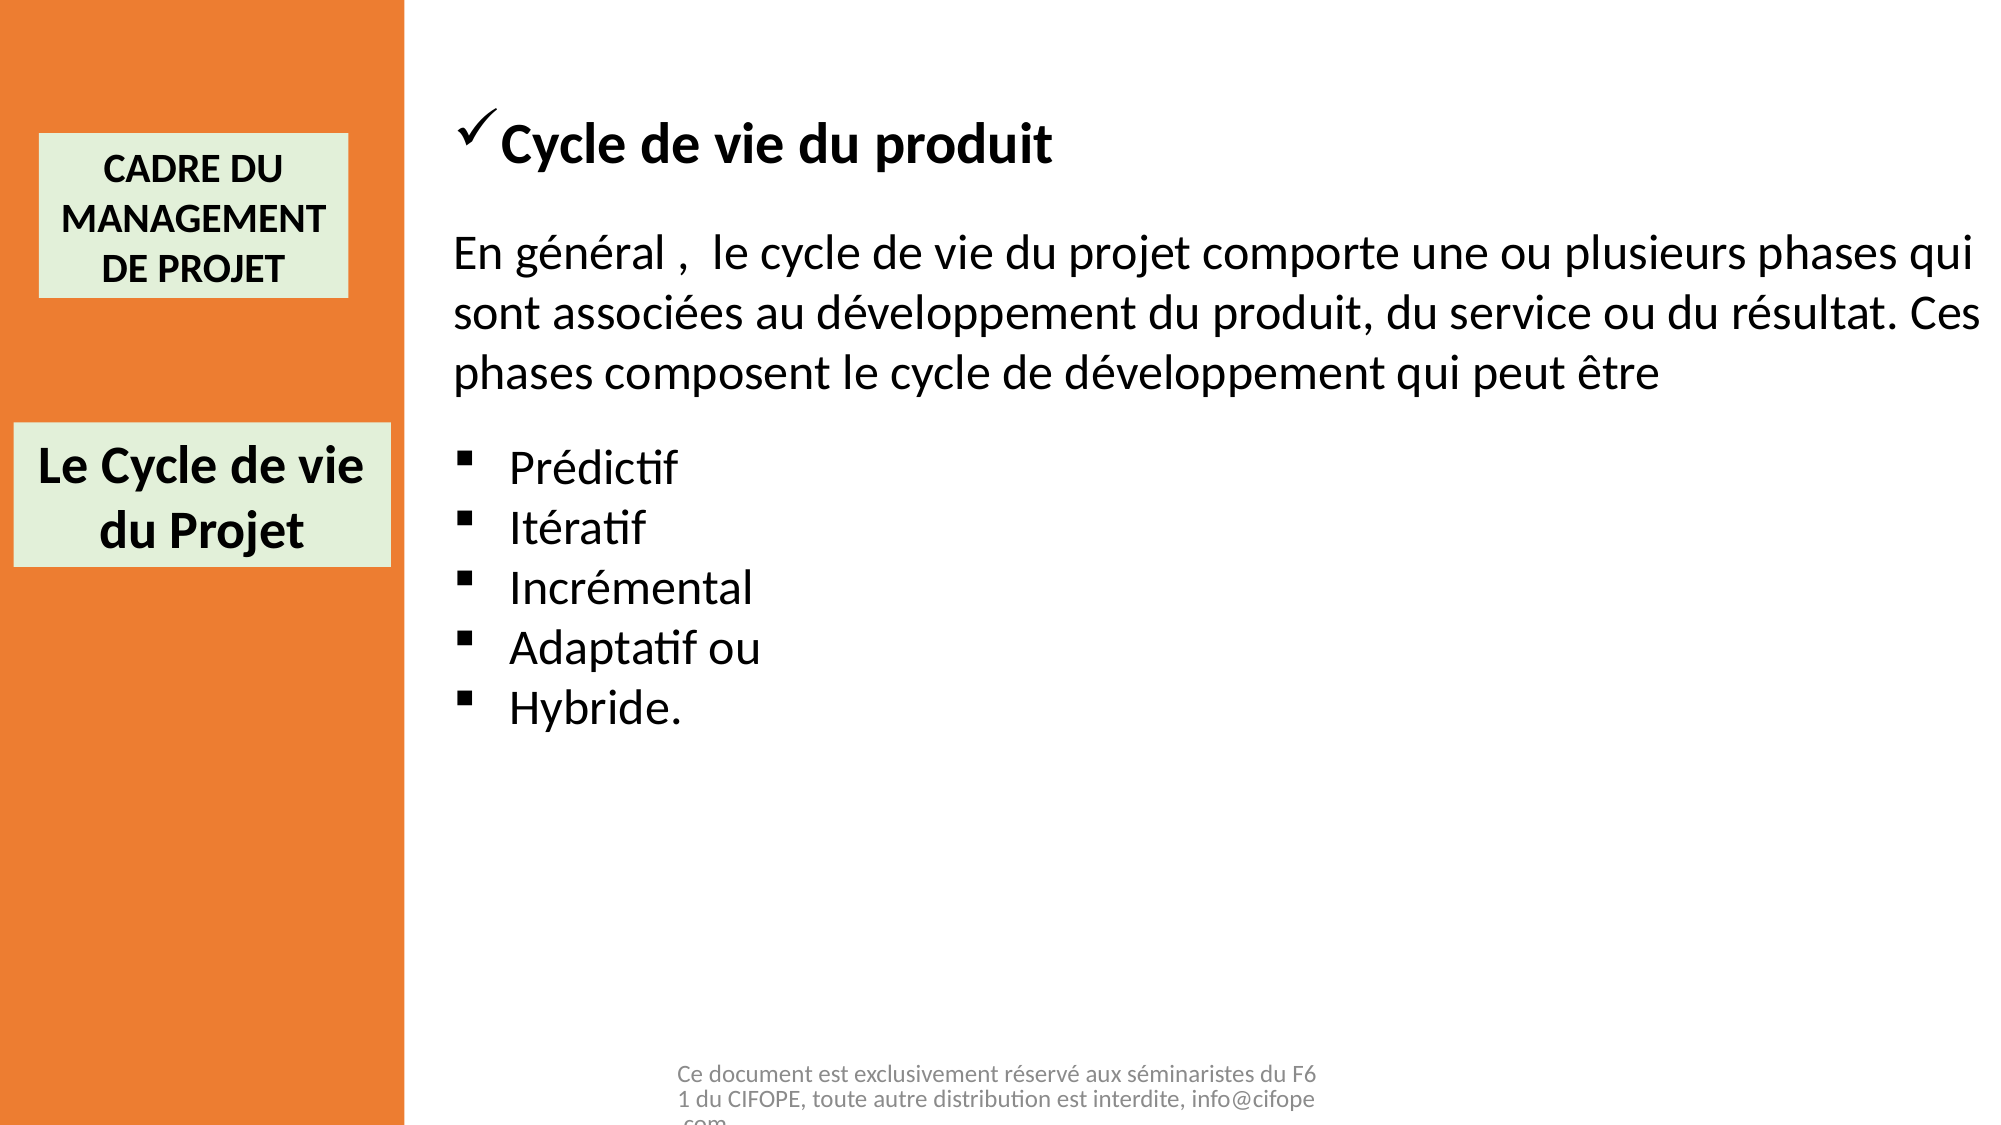

Cycle de vie du produit

En général ,  le cycle de vie du projet comporte une ou plusieurs phases qui sont associées au développement du produit, du service ou du résultat. Ces phases composent le cycle de développement qui peut être

Prédictif
Itératif
Incrémental
Adaptatif ou
Hybride.

CADRE DU MANAGEMENT DE PROJET
Le Cycle de vie du Projet
Ce document est exclusivement réservé aux séminaristes du F61 du CIFOPE, toute autre distribution est interdite, info@cifope.com